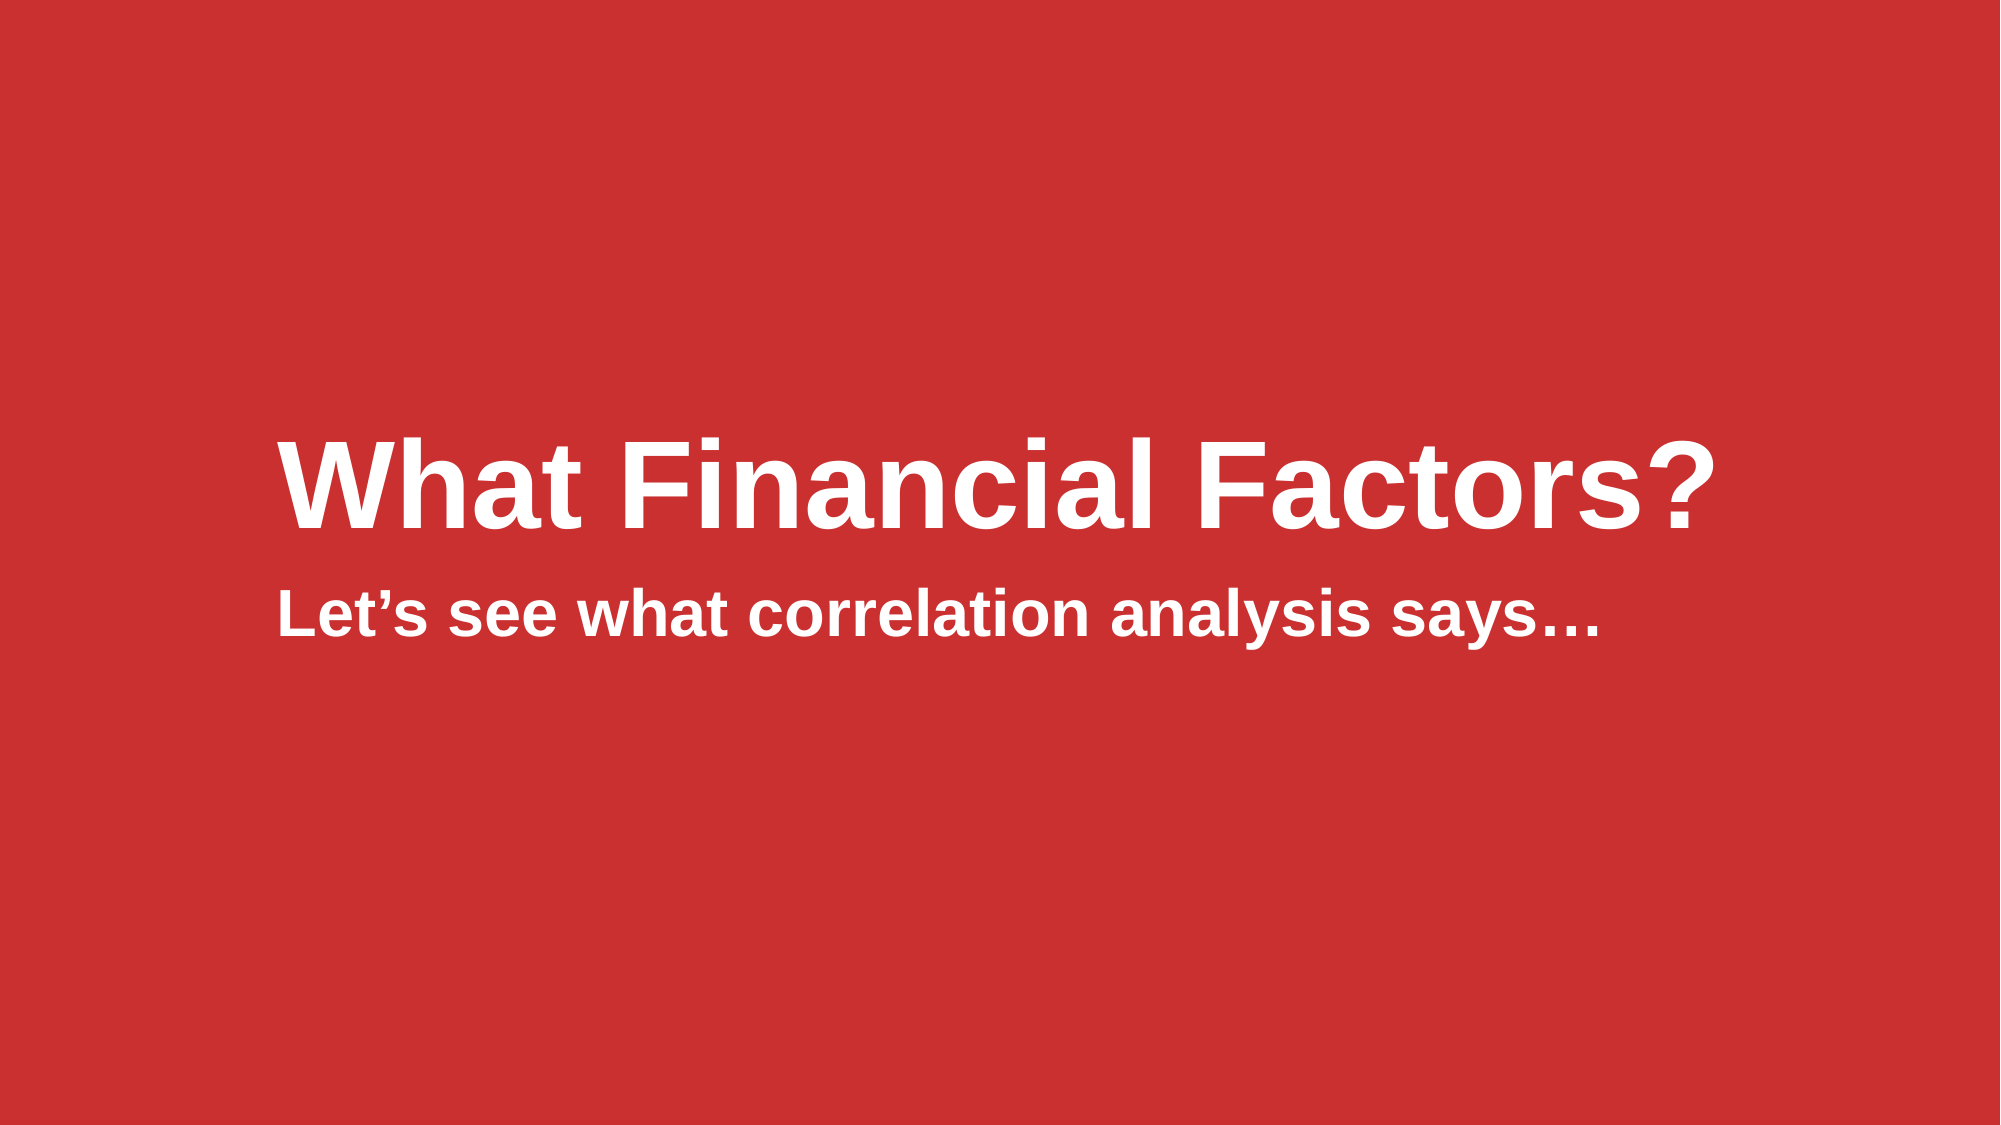

What Financial Factors?
Let’s see what correlation analysis says…